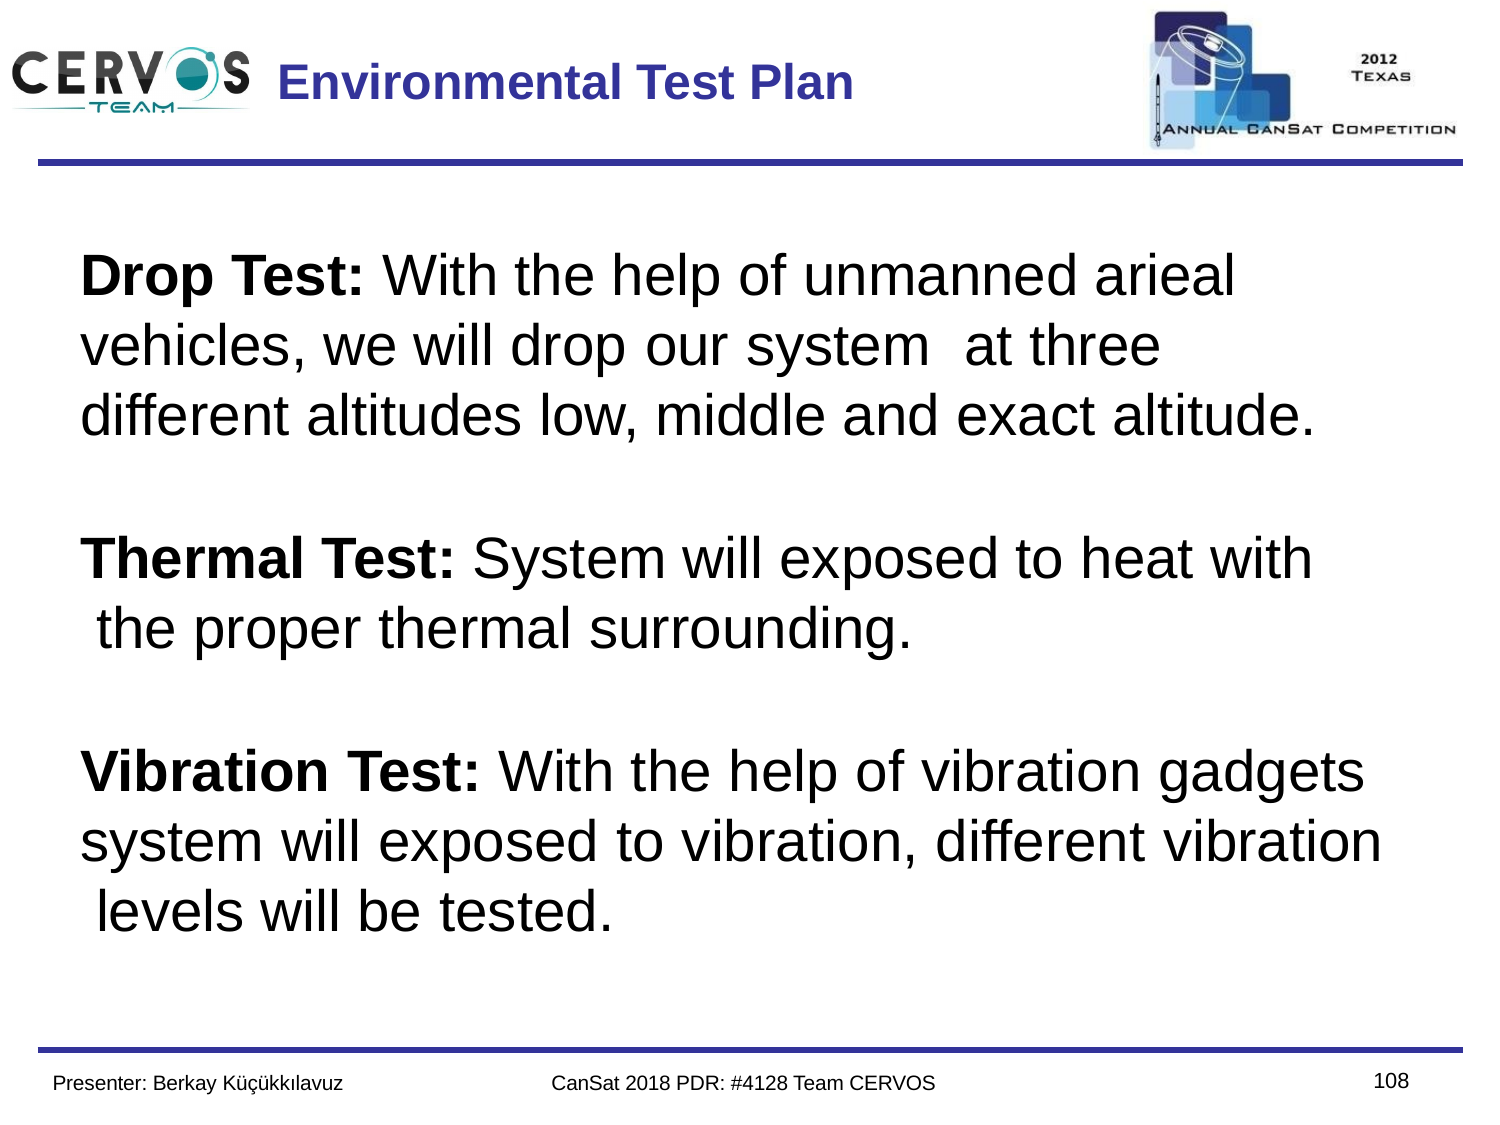

Team Logo
Here
(If You Want)

# Environmental Test Plan

Drop Test: With the help of unmanned arieal  vehicles, we will drop our system	at three  different altitudes low, middle and exact altitude.

Thermal Test: System will exposed to heat with  the proper thermal surrounding.

Vibration Test: With the help of vibration gadgets  system will exposed to vibration, different vibration  levels will be tested.
108
Presenter: Berkay Küçükkılavuz
CanSat 2018 PDR: #4128 Team CERVOS